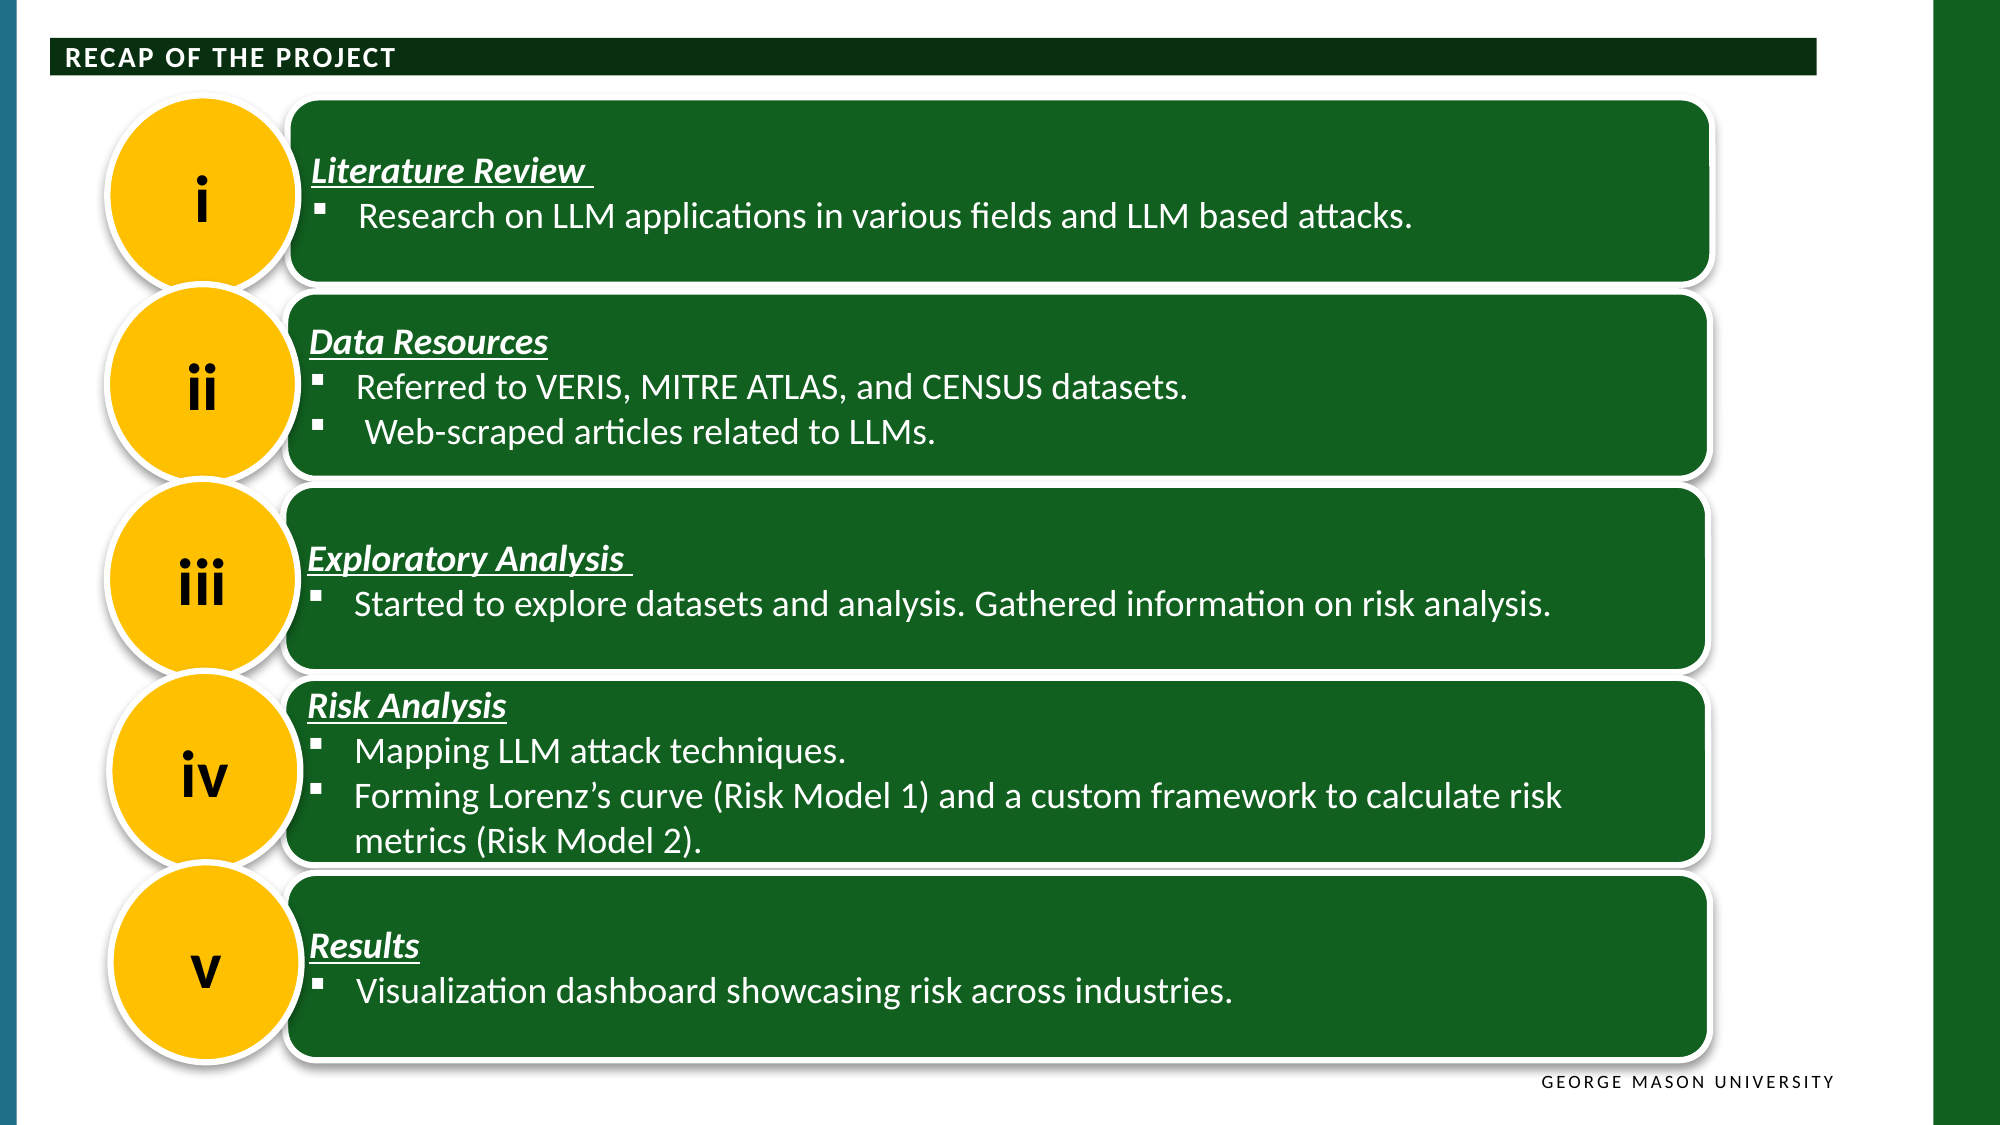

Recap OF THE PROJECT
i
Literature Review
Research on LLM applications in various fields and LLM based attacks.
ii
Data Resources
Referred to VERIS, MITRE ATLAS, and CENSUS datasets.
 Web-scraped articles related to LLMs.
iii
Exploratory Analysis
Started to explore datasets and analysis. Gathered information on risk analysis.
iv
Risk Analysis
Mapping LLM attack techniques.
Forming Lorenz’s curve (Risk Model 1) and a custom framework to calculate risk metrics (Risk Model 2).
v
Results
Visualization dashboard showcasing risk across industries.